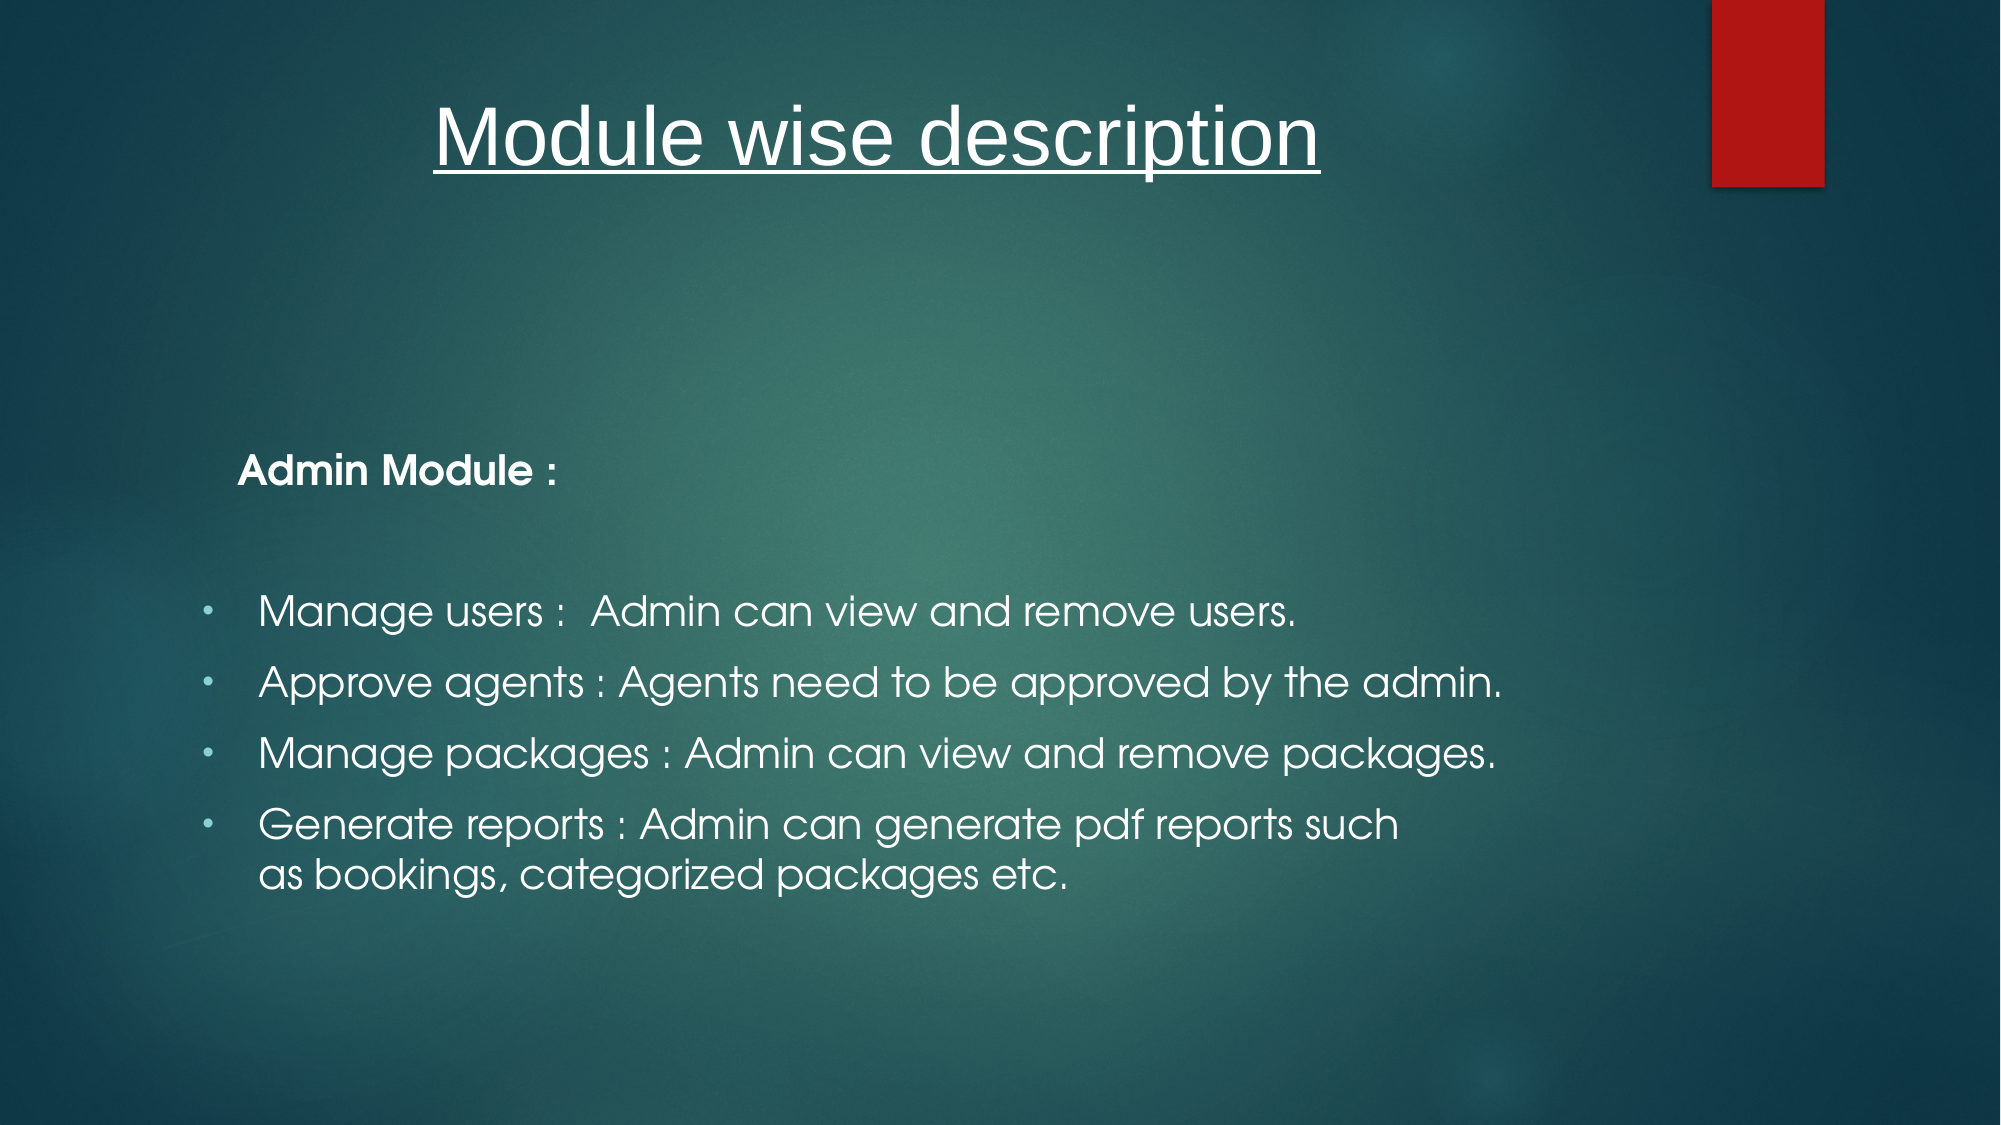

# Module wise description
   Admin Module :

Manage users :  Admin can view and remove users.
Approve agents : Agents need to be approved by the admin.
Manage packages : Admin can view and remove packages.
Generate reports : Admin can generate pdf reports such as bookings, categorized packages etc.